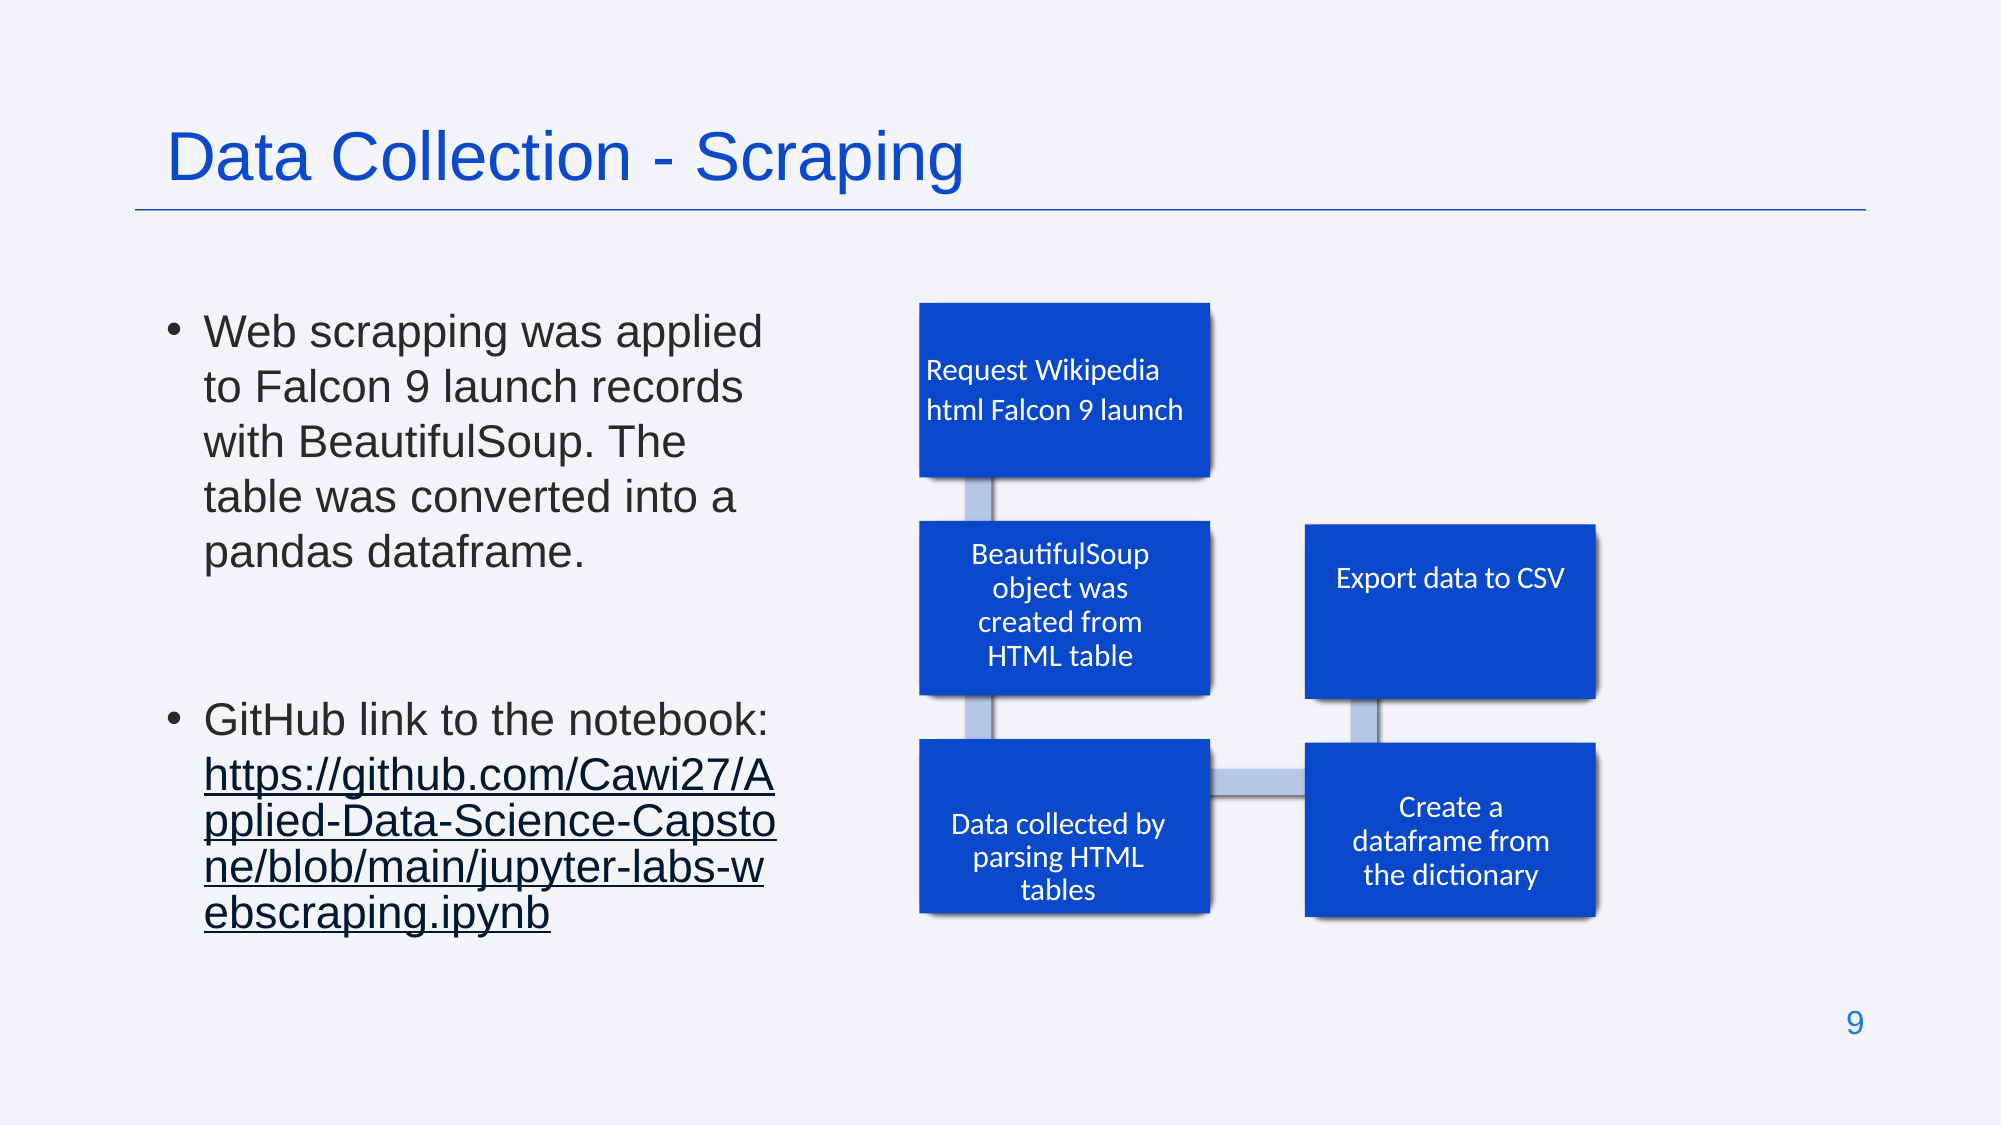

Data Collection - Scraping
Web scrapping was applied to Falcon 9 launch records with BeautifulSoup. The table was converted into a pandas dataframe.

GitHub link to the notebook: https://github.com/Cawi27/Applied-Data-Science-Capstone/blob/main/jupyter-labs-webscraping.ipynb

Request Wikipedia
html Falcon 9 launch

BeautifulSoup object was created from HTML table
Export data to CSV

Create a dataframe from the dictionary
Data collected by parsing HTML tables
9